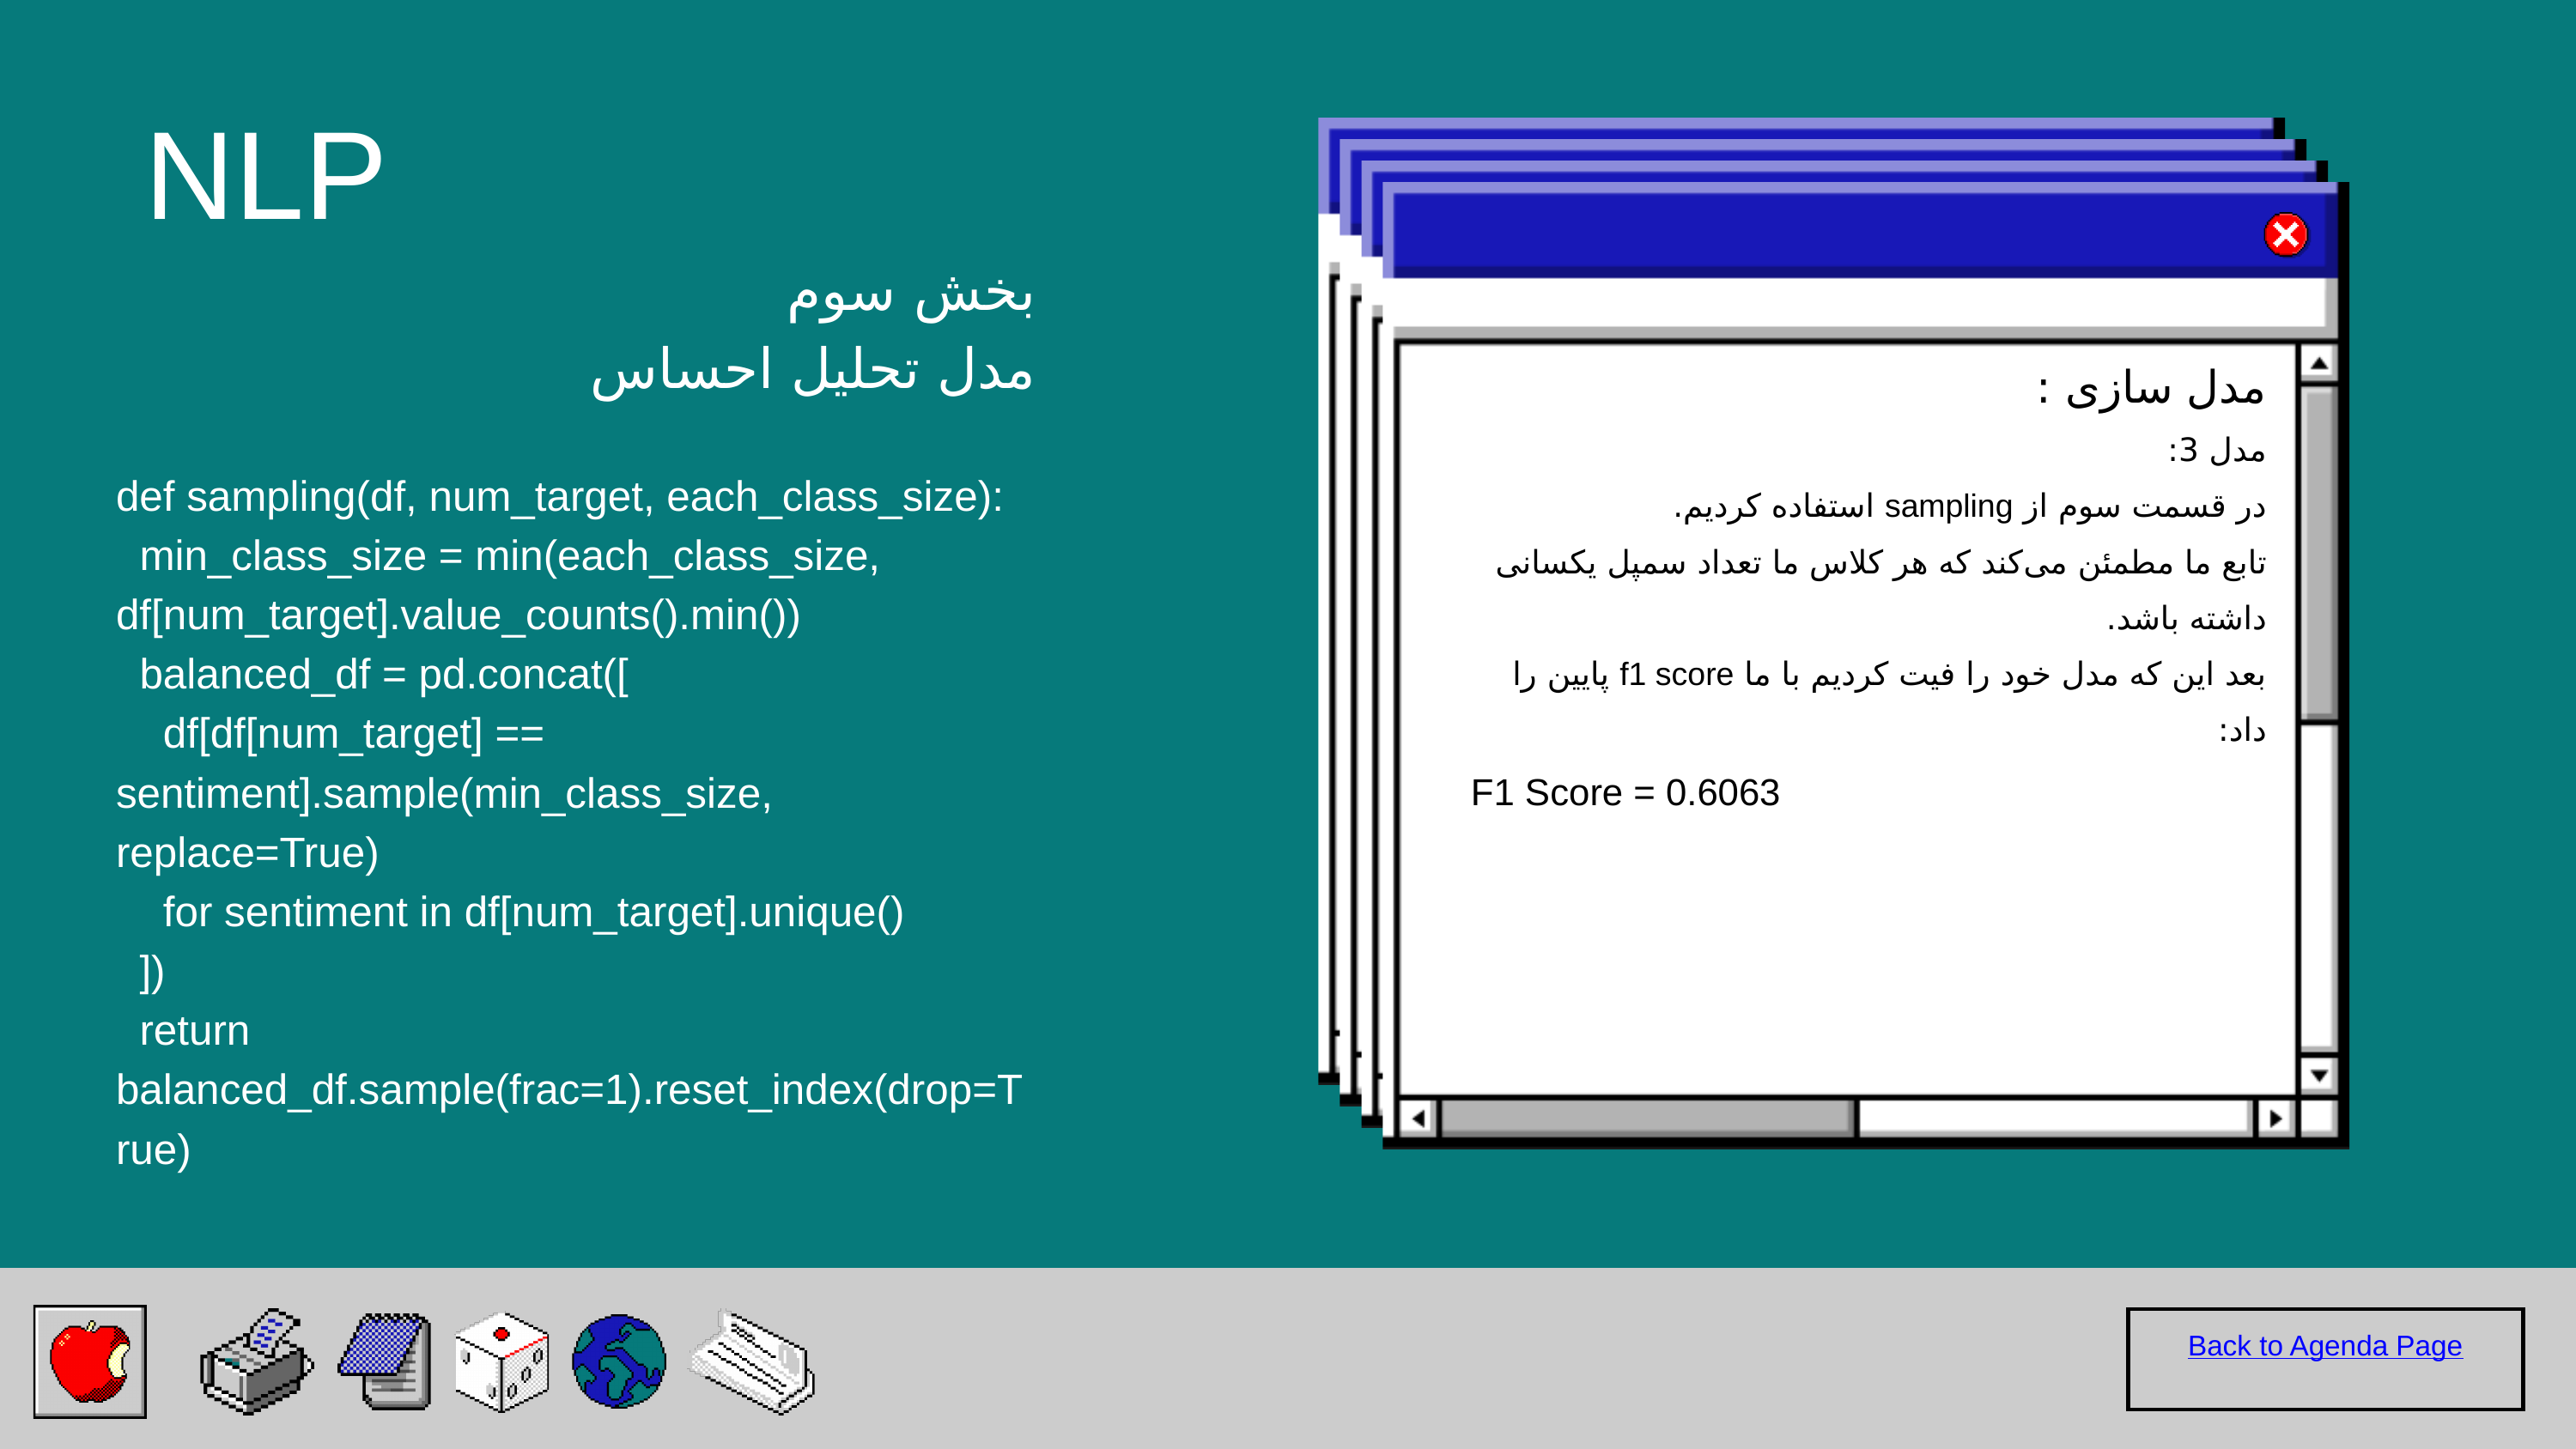

NLP
بخش سوم
مدل تحلیل احساس

مدل سازی :
مدل 3:
در قسمت سوم از sampling استفاده کردیم.
تابع ما مطمئن می‌کند که هر کلاس ما تعداد سمپل یکسانی داشته باشد.
بعد این که مدل خود را فیت کردیم با ما f1 score پایین را داد:
F1 Score = 0.6063

def sampling(df, num_target, each_class_size):
  min_class_size = min(each_class_size, df[num_target].value_counts().min())
  balanced_df = pd.concat([
    df[df[num_target] == sentiment].sample(min_class_size, replace=True)
    for sentiment in df[num_target].unique()
  ])
  return balanced_df.sample(frac=1).reset_index(drop=True)

Back to Agenda Page